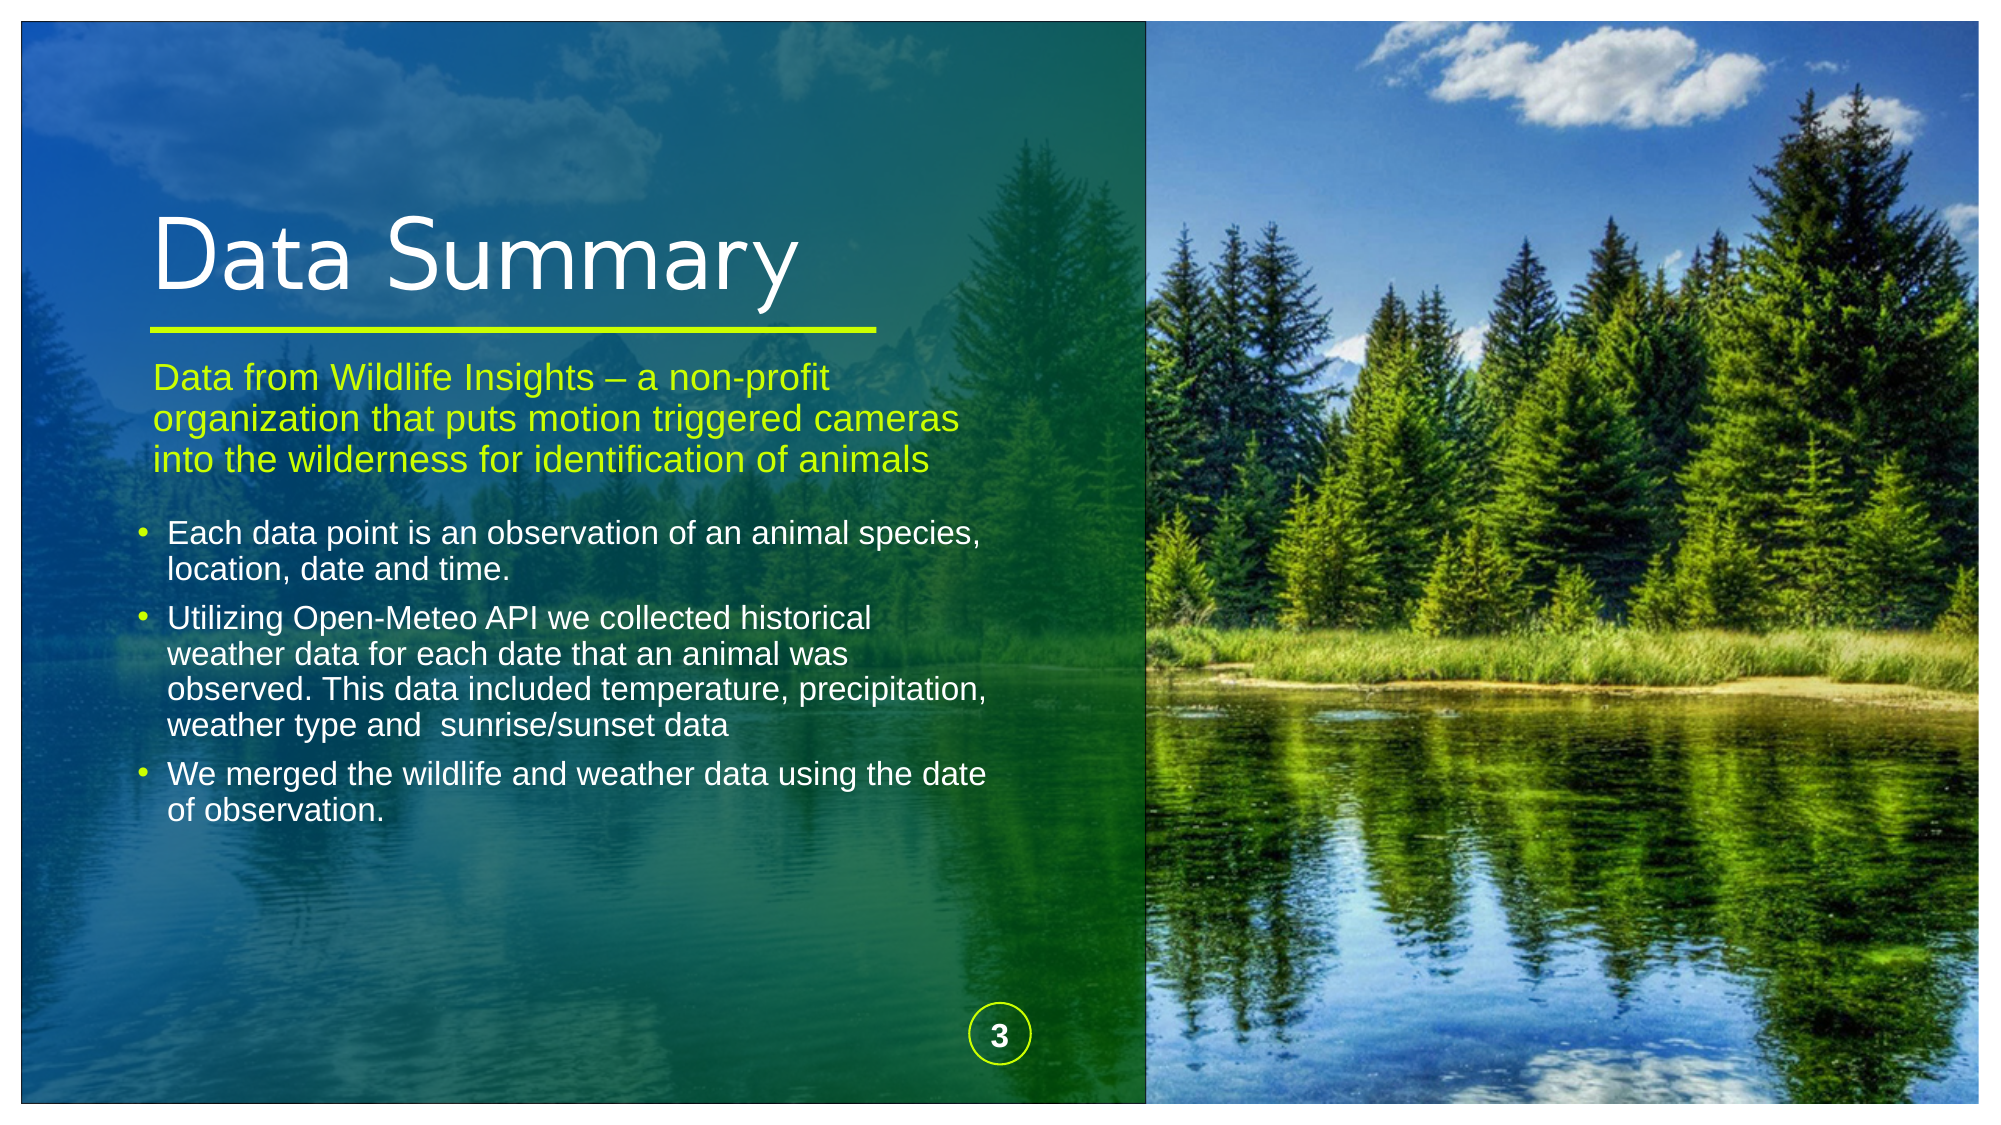

# Data Summary
Data from Wildlife Insights – a non-profit organization that puts motion triggered cameras into the wilderness for identification of animals
Each data point is an observation of an animal species, location, date and time.
Utilizing Open-Meteo API we collected historical weather data for each date that an animal was observed. This data included temperature, precipitation, weather type and  sunrise/sunset data
We merged the wildlife and weather data using the date of observation.

3